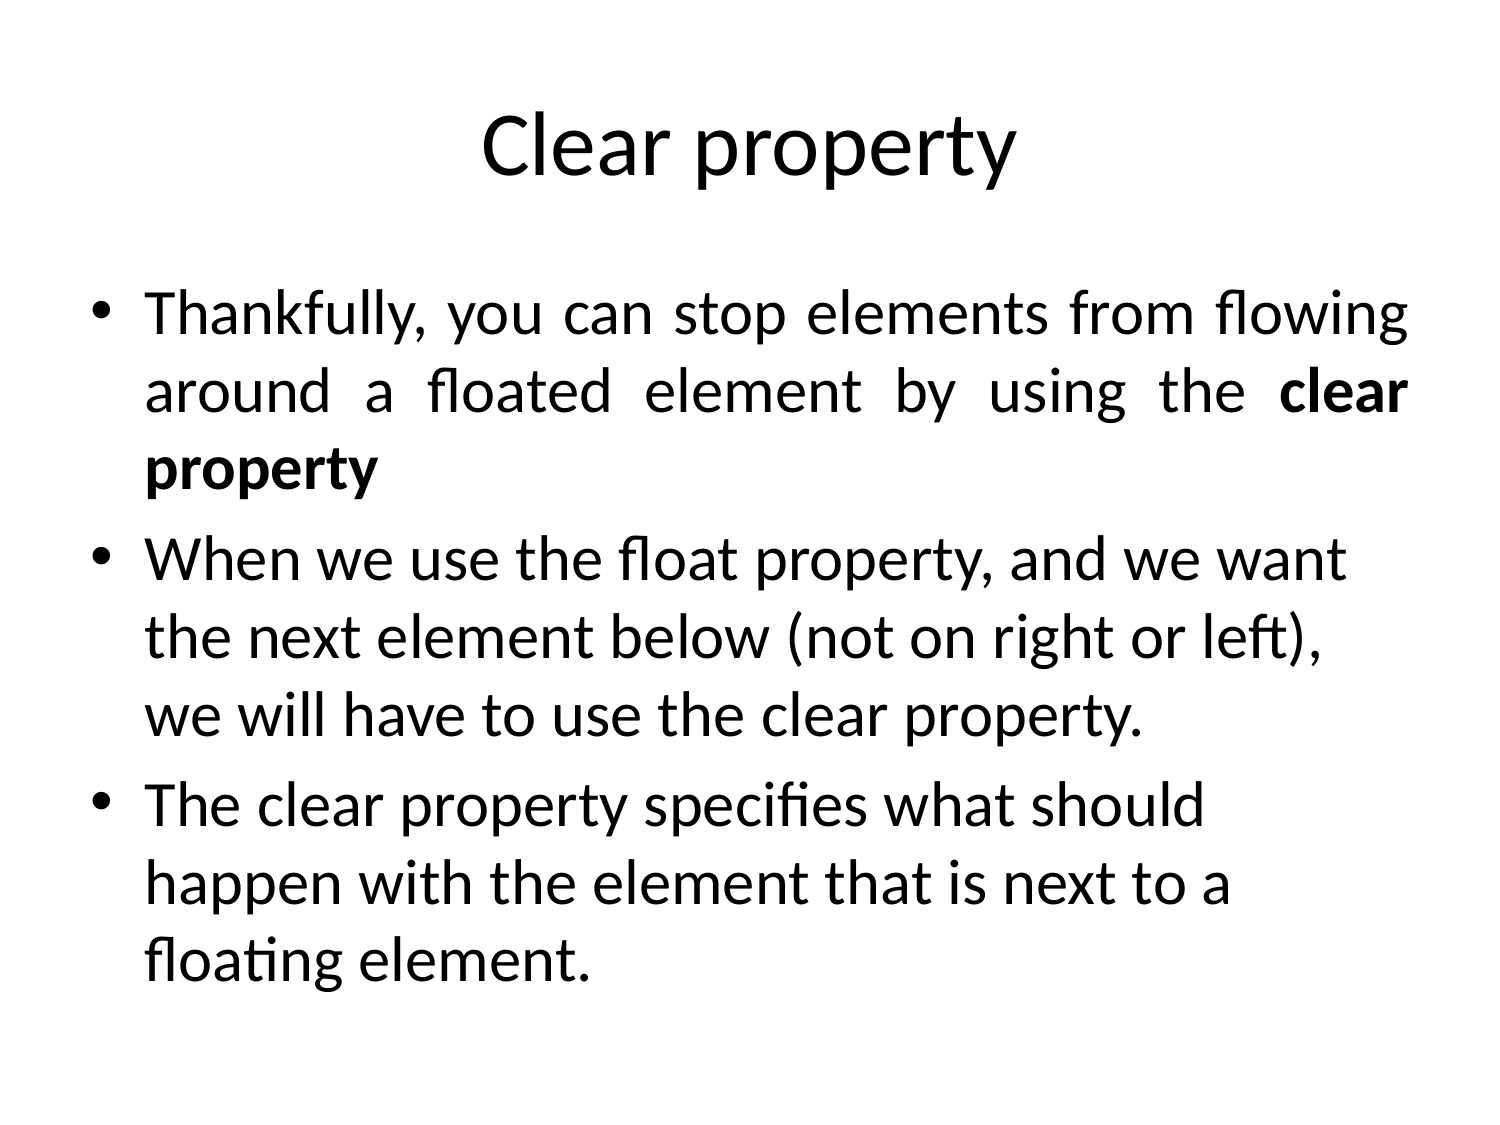

# Clear property
Thankfully, you can stop elements from flowing around a floated element by using the clear property
When we use the float property, and we want the next element below (not on right or left), we will have to use the clear property.
The clear property specifies what should happen with the element that is next to a floating element.